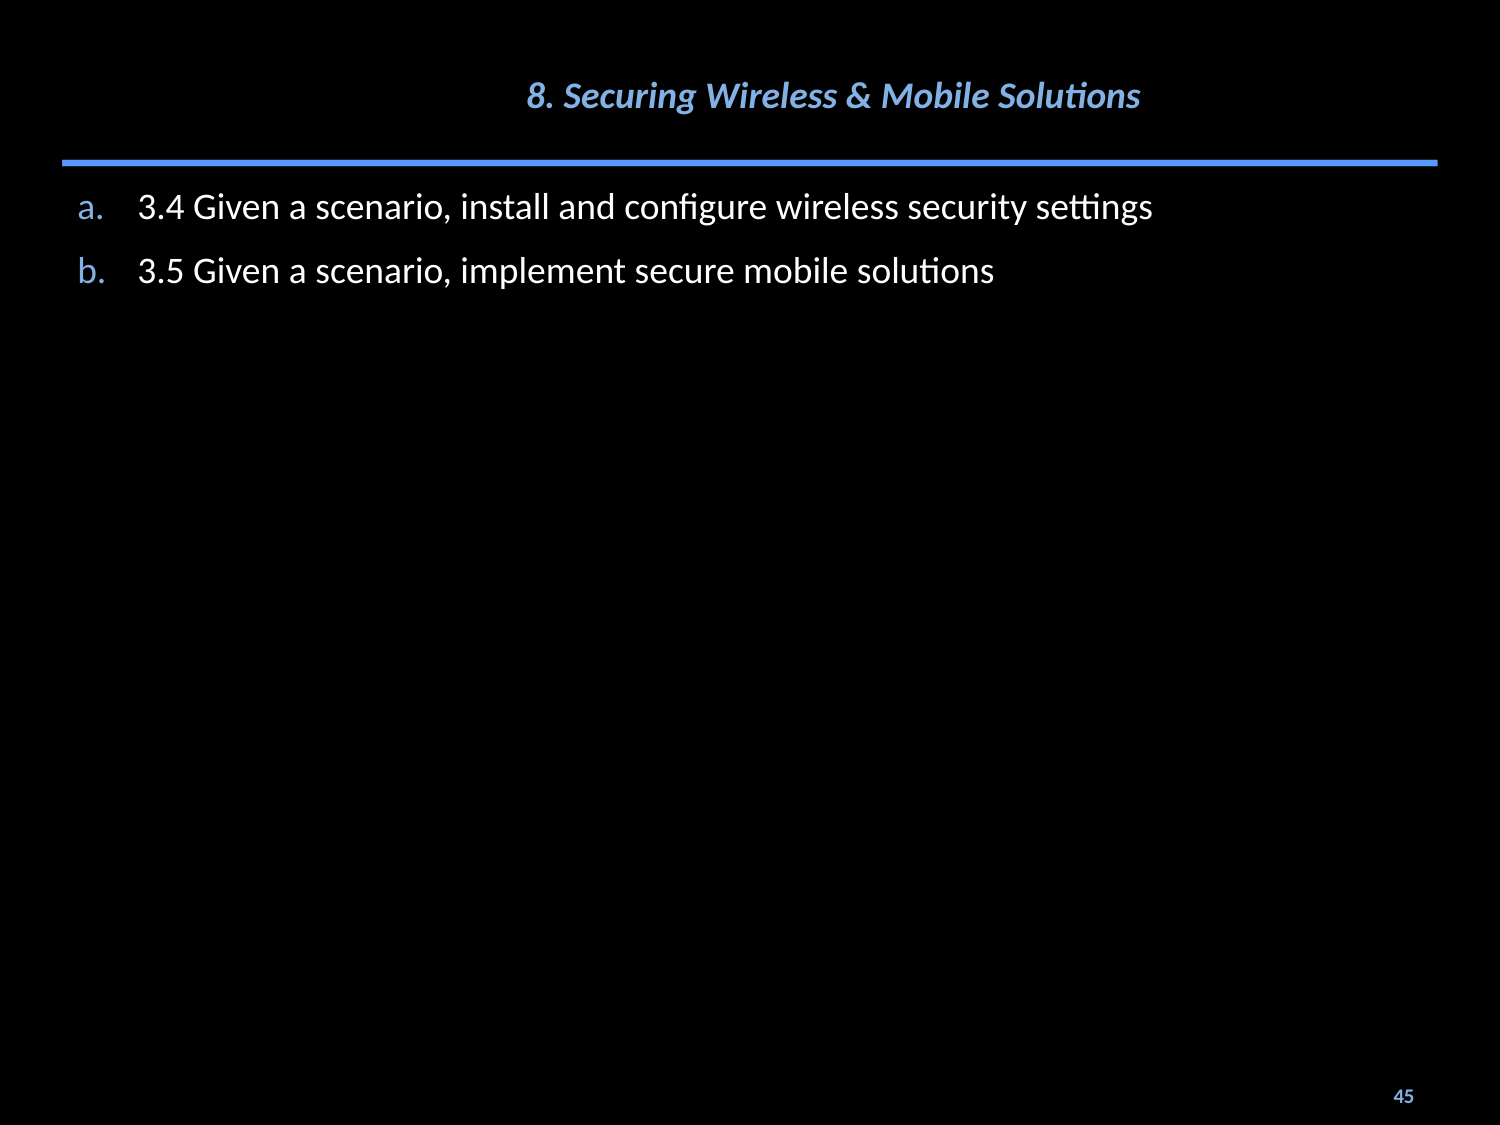

# 8. Securing Wireless & Mobile Solutions
3.4 Given a scenario, install and configure wireless security settings
3.5 Given a scenario, implement secure mobile solutions
45